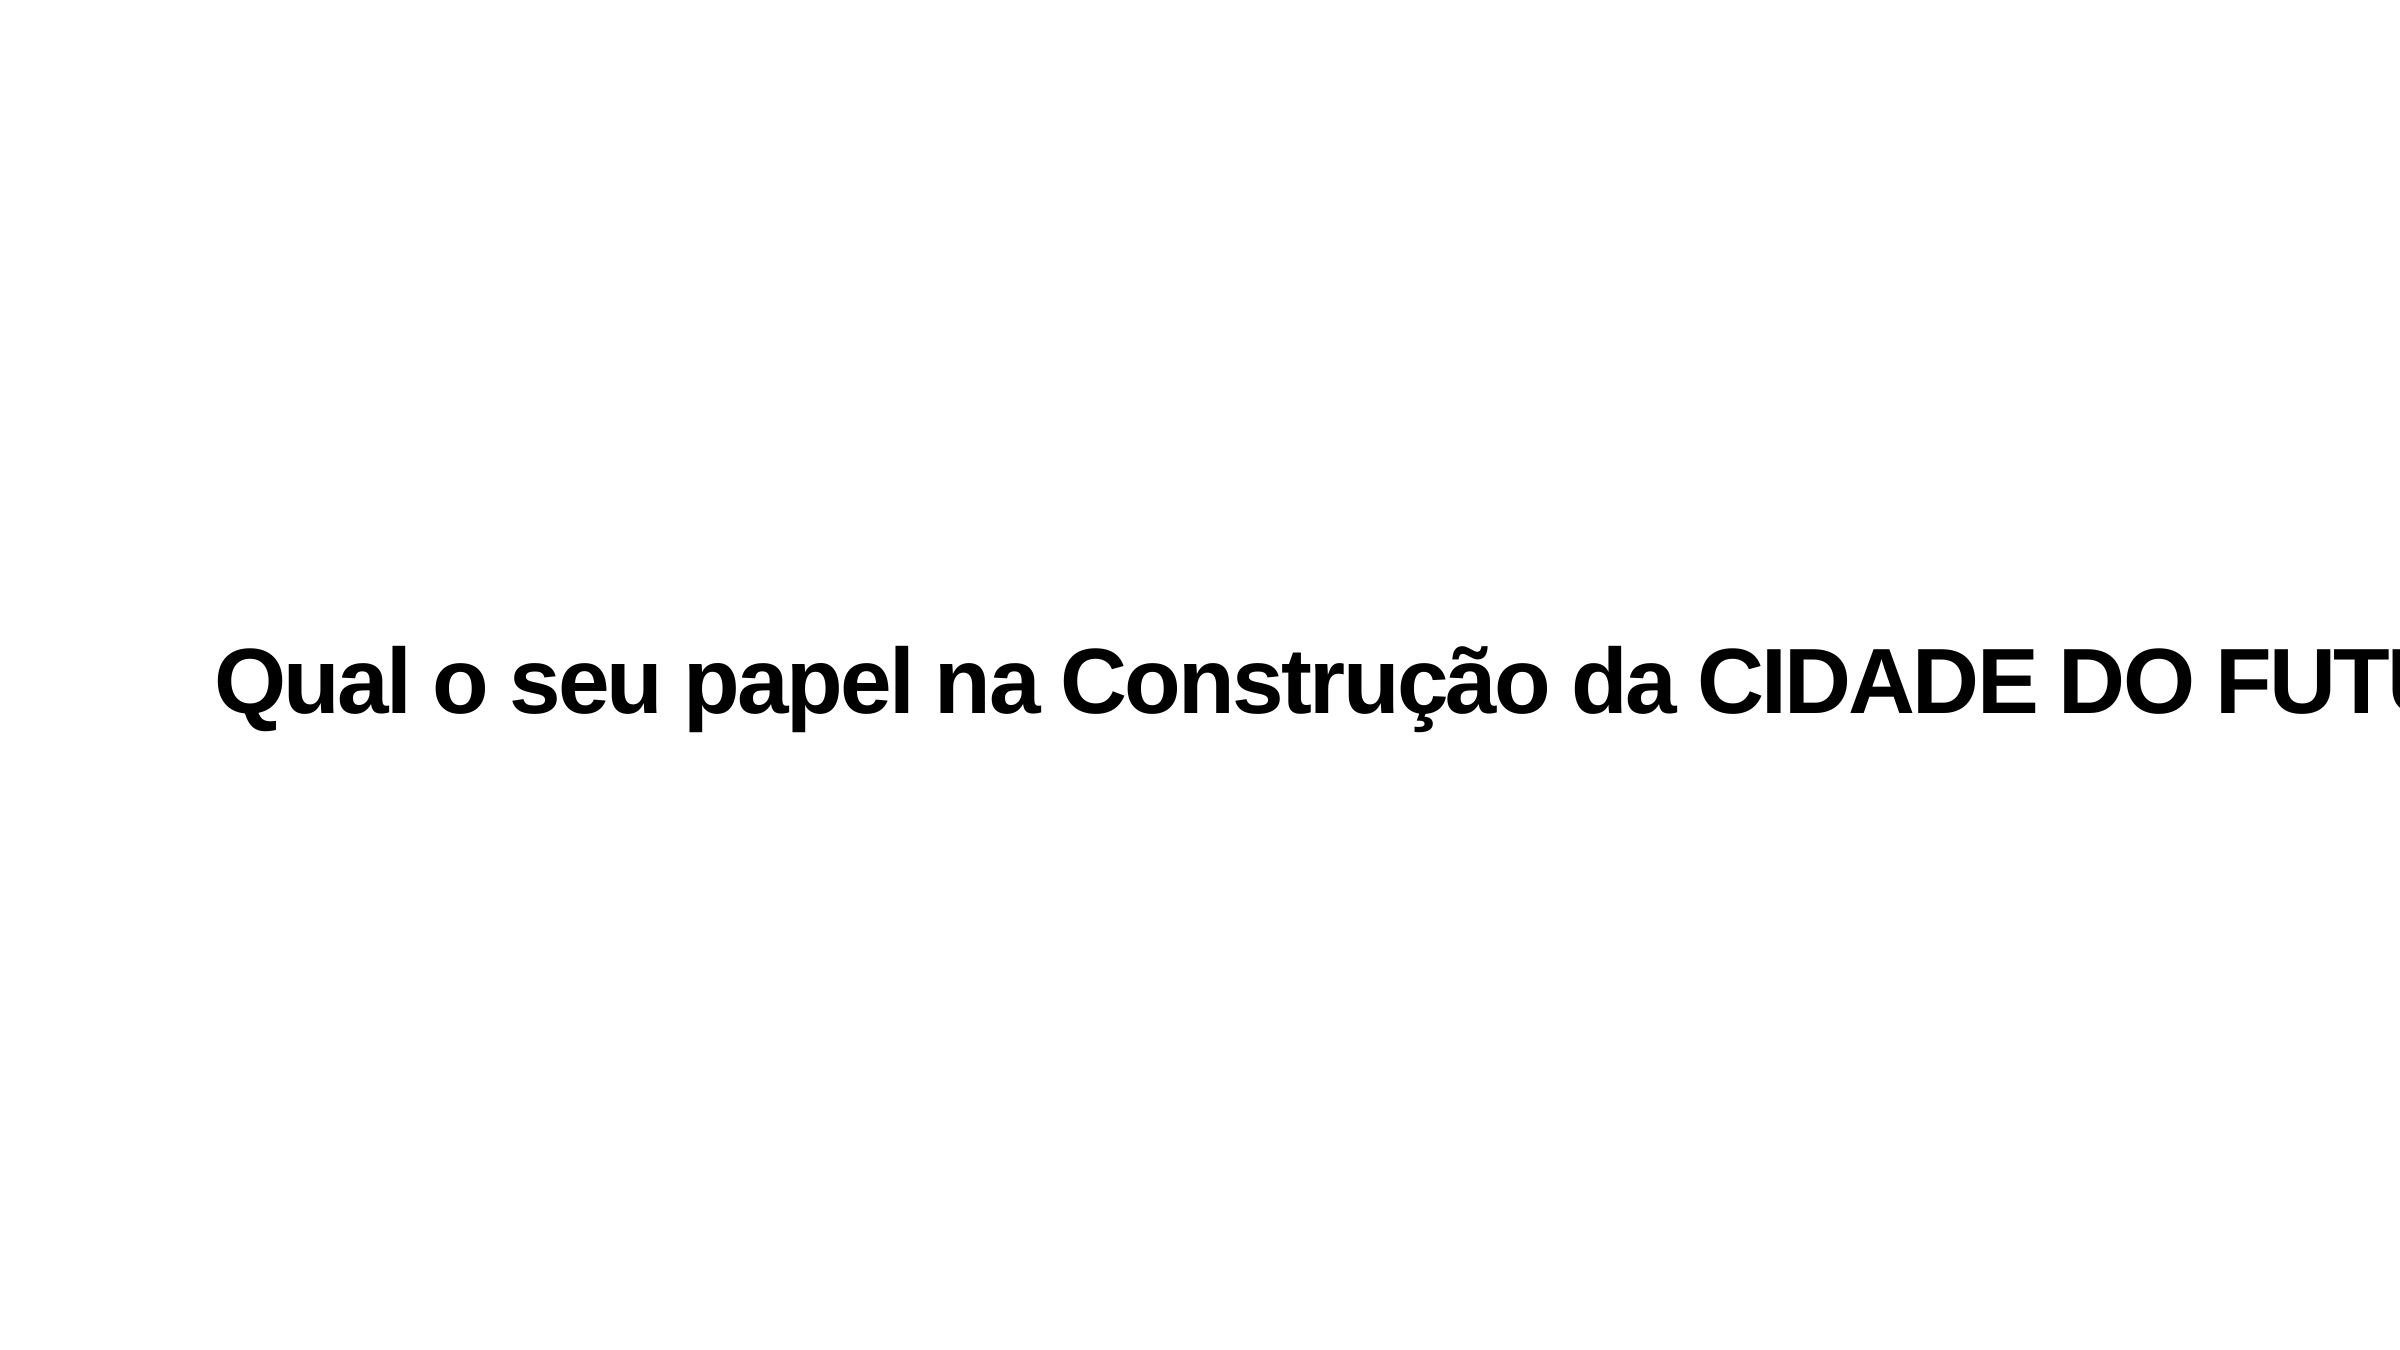

Qual o seu papel na Construção da CIDADE DO FUTURO?